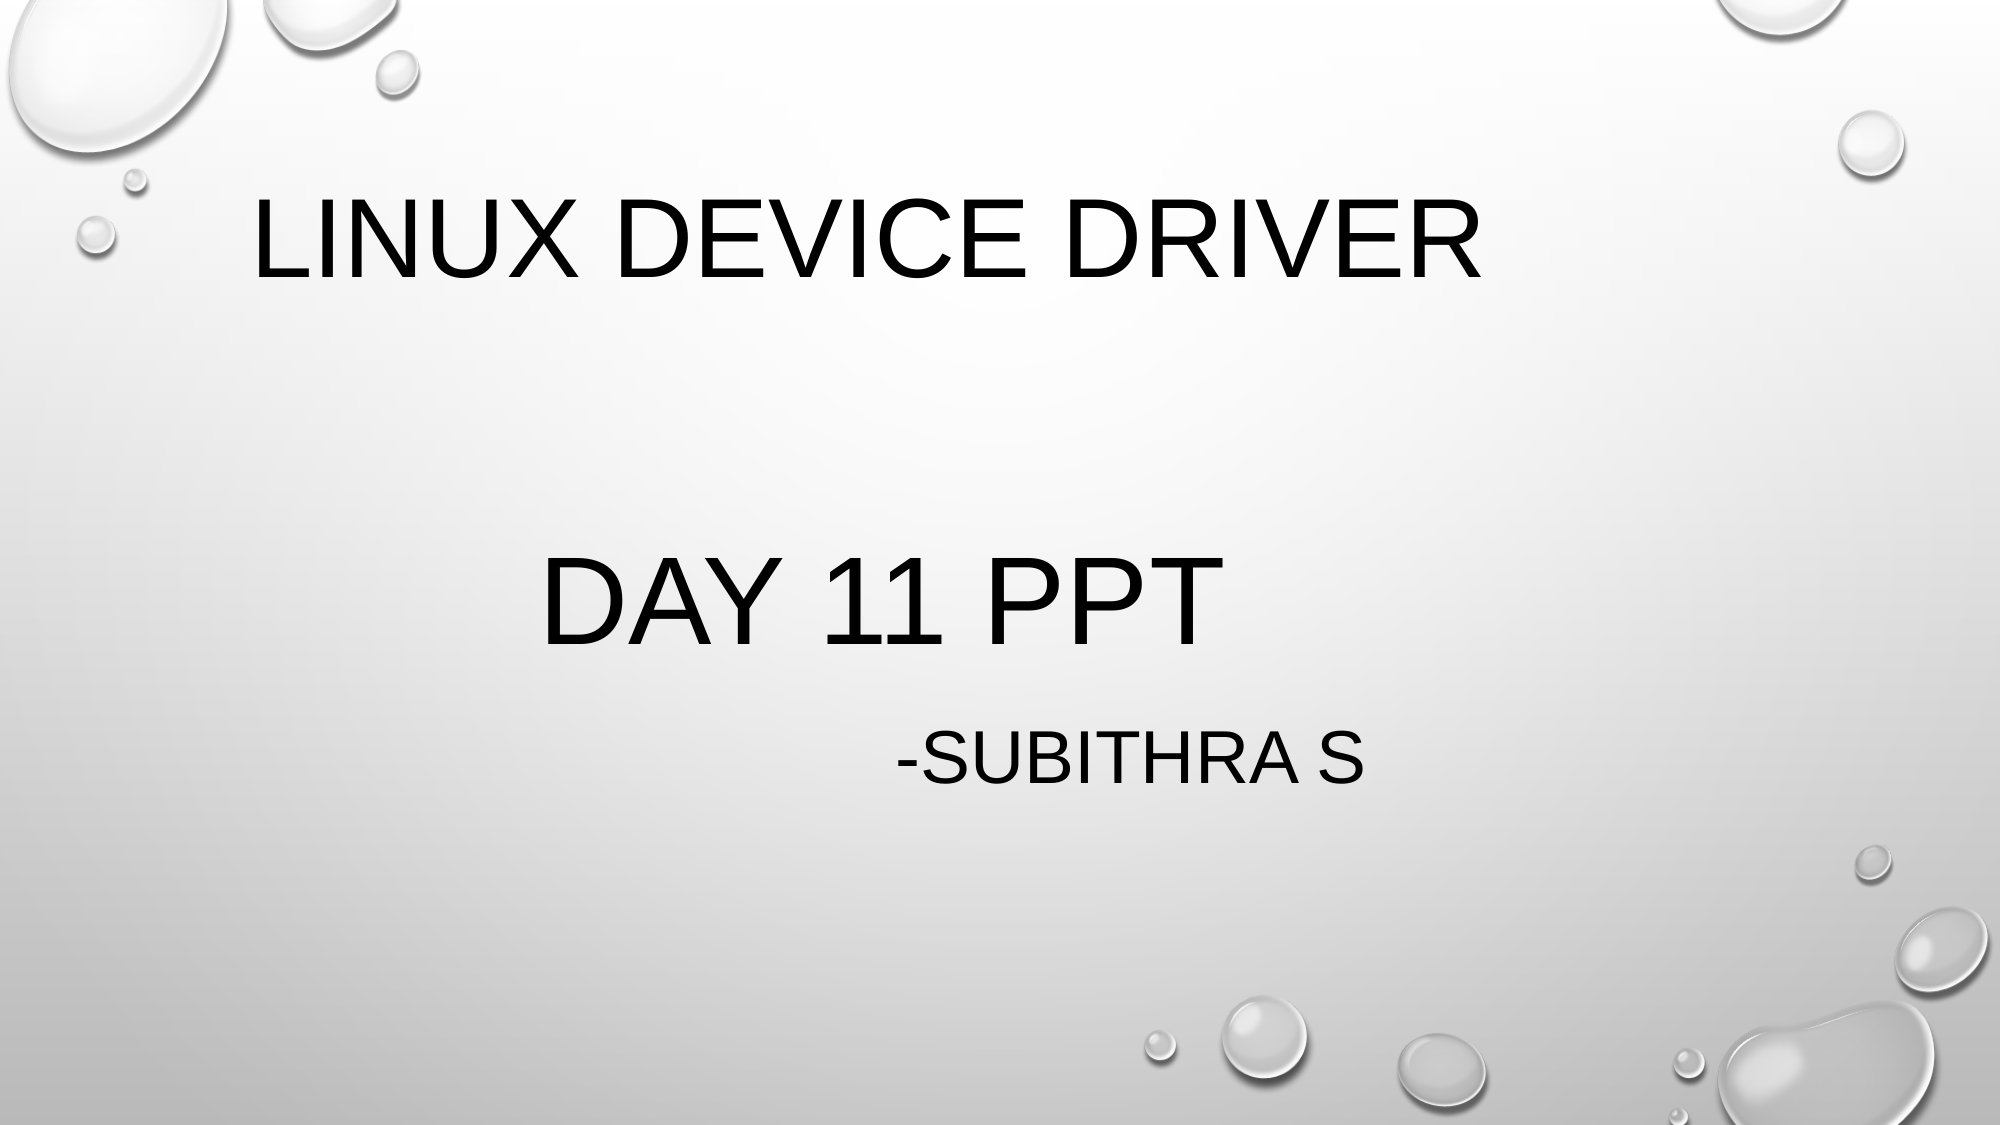

# Linux device driver
Day 11 PPT
                        -SUBITHRA s